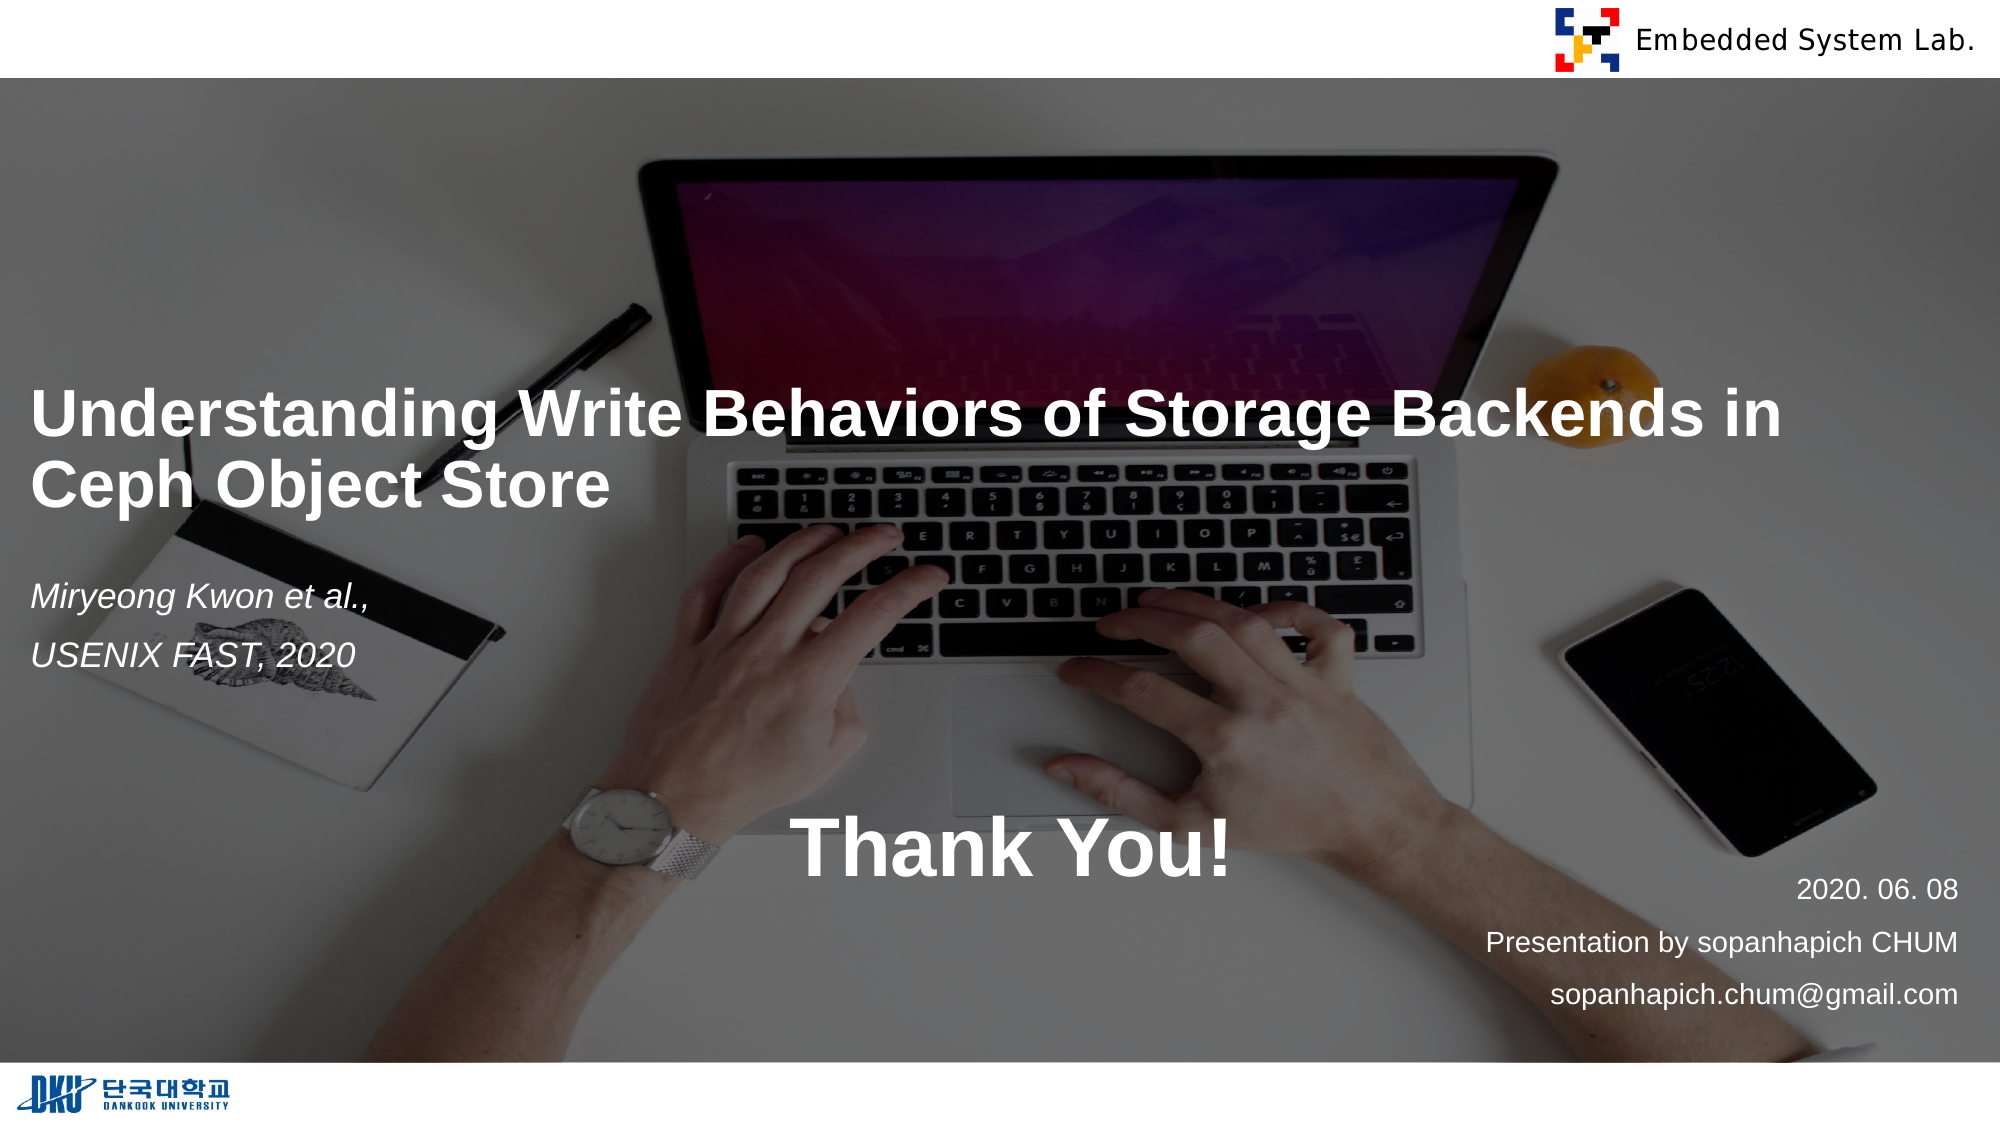

# Understanding Write Behaviors of Storage Backends in Ceph Object Store
Miryeong Kwon et al.,
USENIX FAST, 2020
Thank You!
2020. 06. 08
Presentation by sopanhapich CHUM
sopanhapich.chum@gmail.com